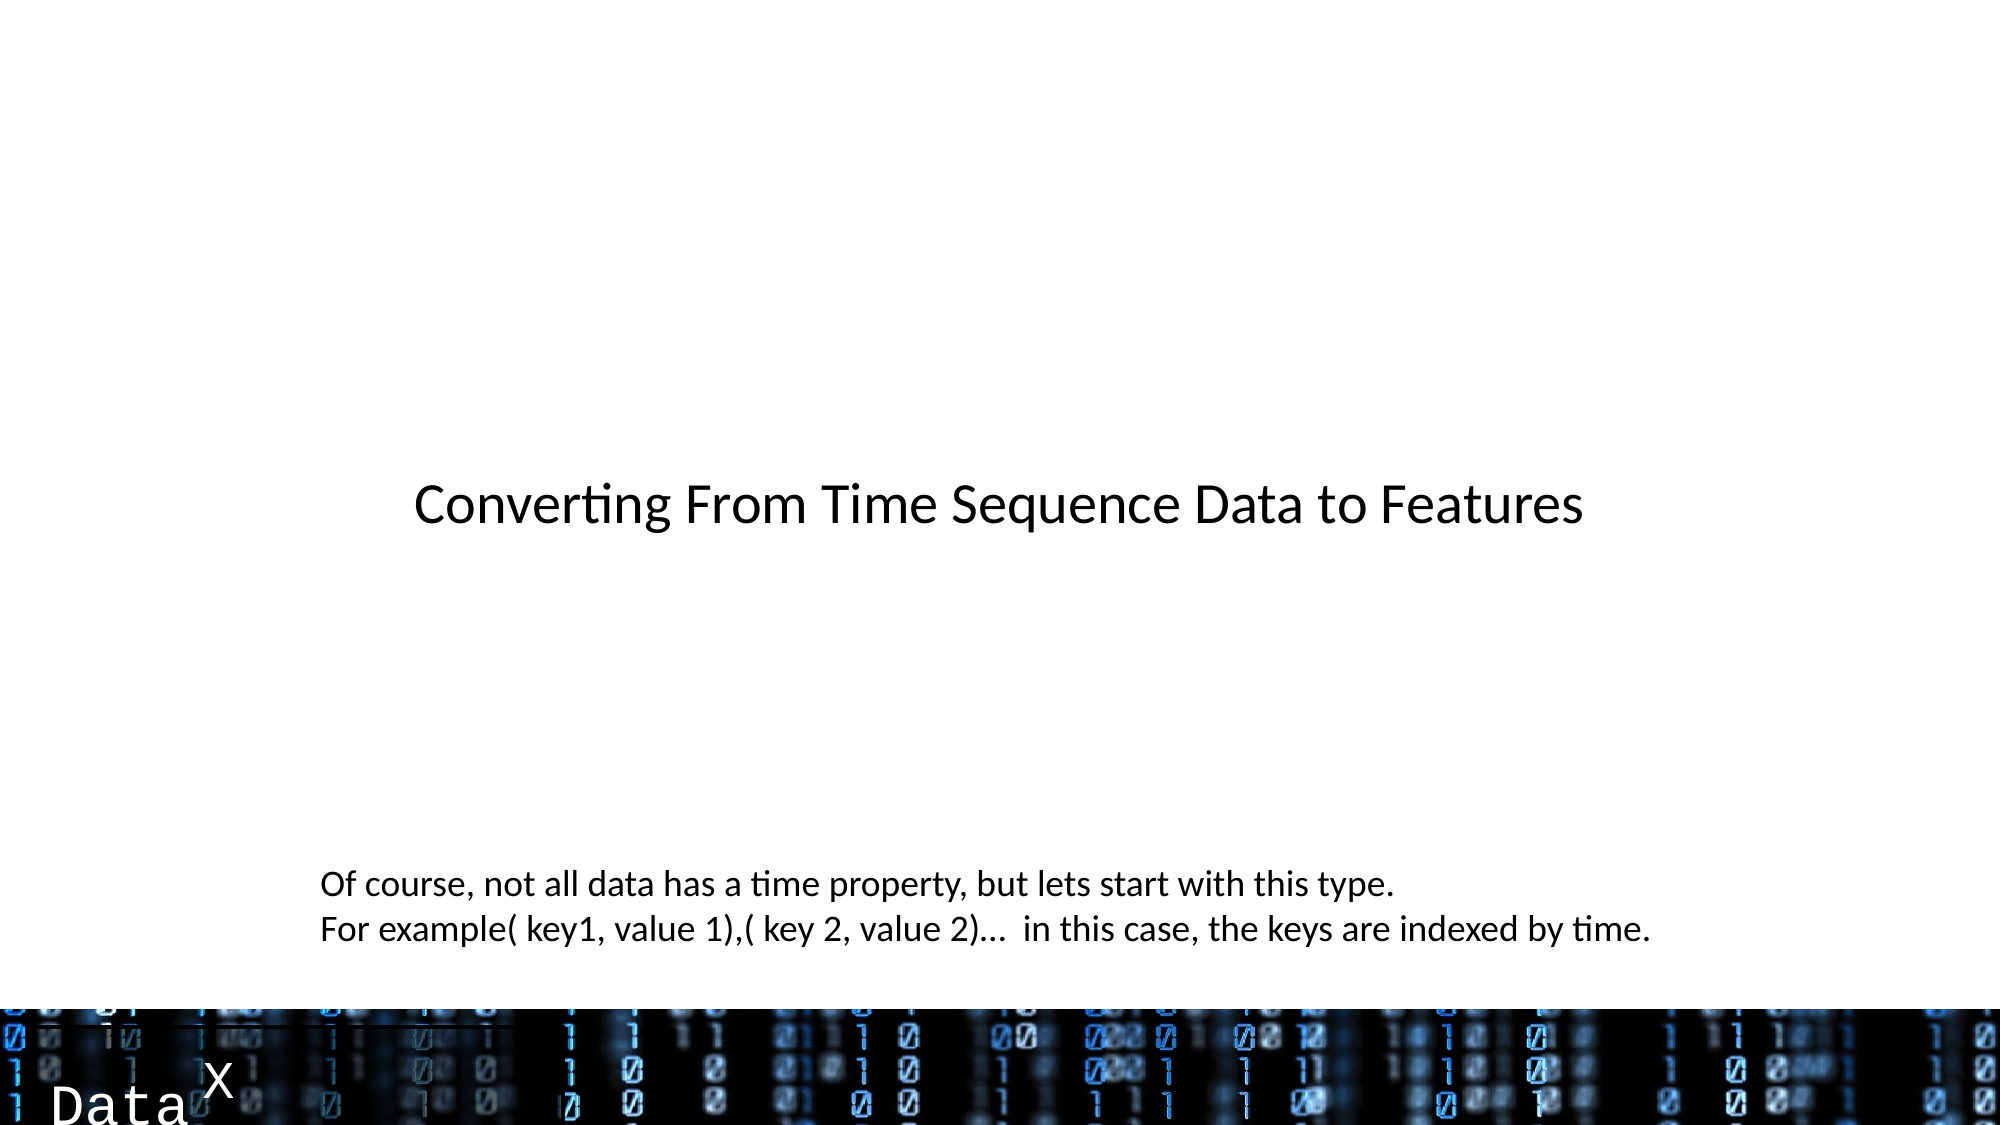

# Converting From Time Sequence Data to Features
Of course, not all data has a time property, but lets start with this type.
For example( key1, value 1),( key 2, value 2)…  in this case, the keys are indexed by time.